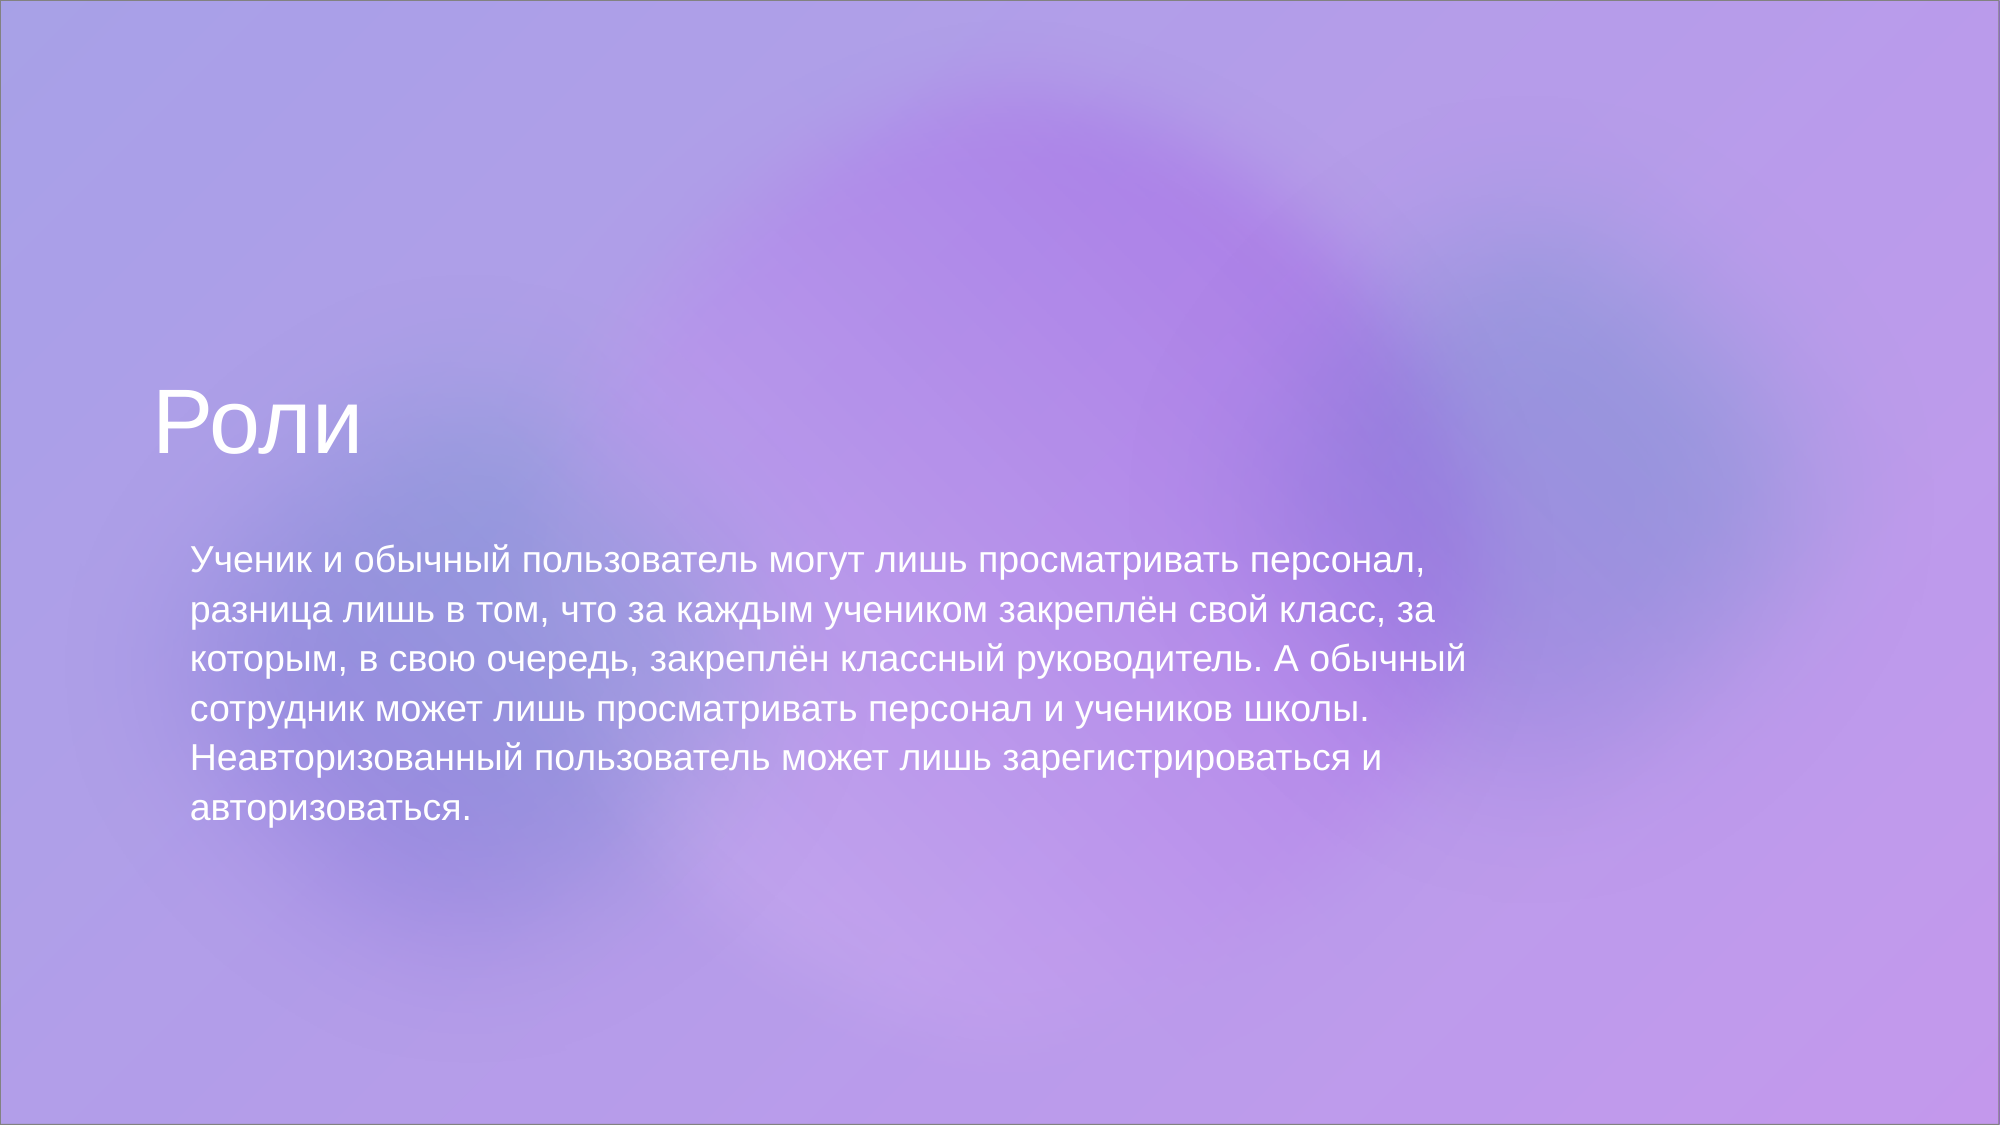

# Роли

Ученик и обычный пользователь могут лишь просматривать персонал, разница лишь в том, что за каждым учеником закреплён свой класс, за которым, в свою очередь, закреплён классный руководитель. А обычный сотрудник может лишь просматривать персонал и учеников школы. Неавторизованный пользователь может лишь зарегистрироваться и авторизоваться.